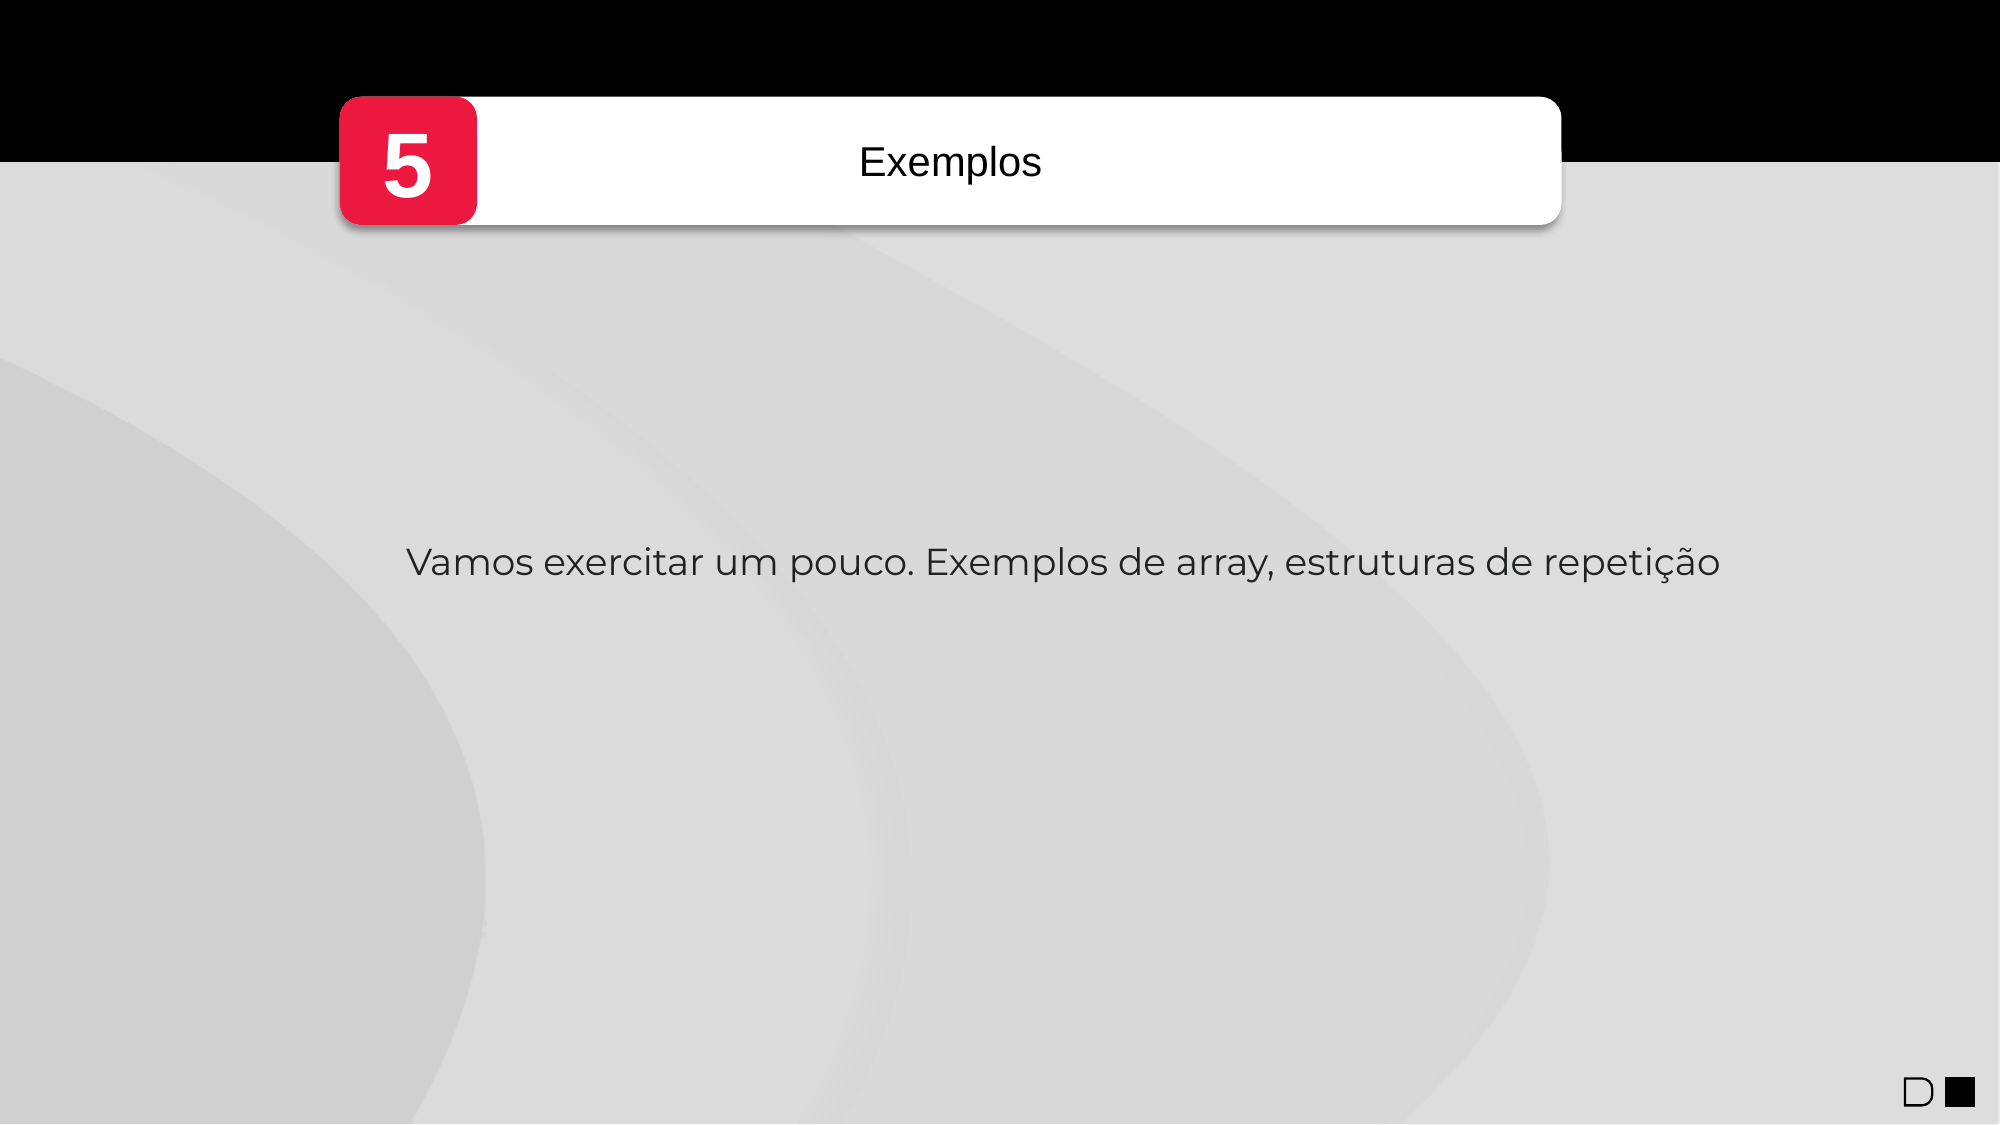

5
Exemplos
Vamos exercitar um pouco. Exemplos de array, estruturas de repetição